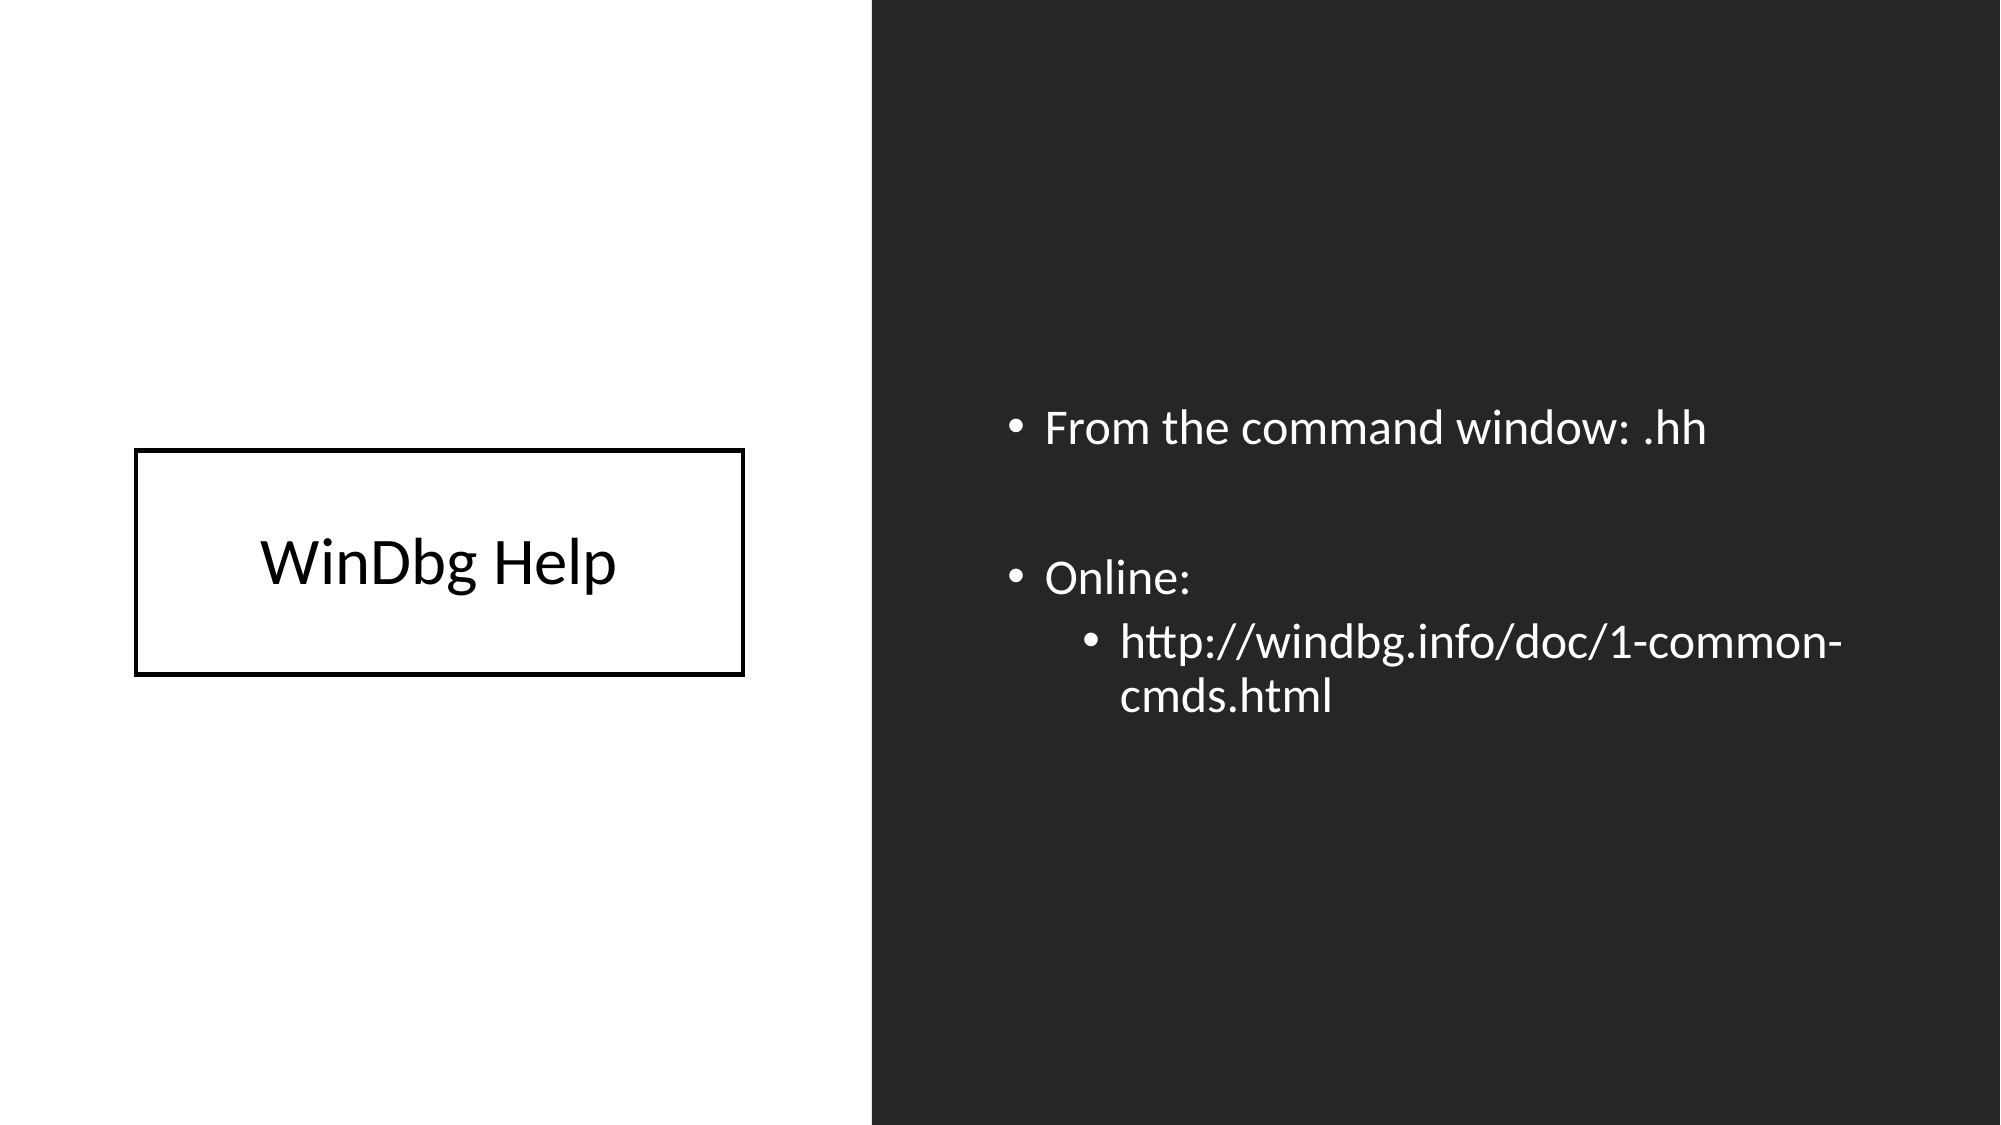

From the command window: .hh

Online:
http://windbg.info/doc/1-common-cmds.html
# WinDbg Help